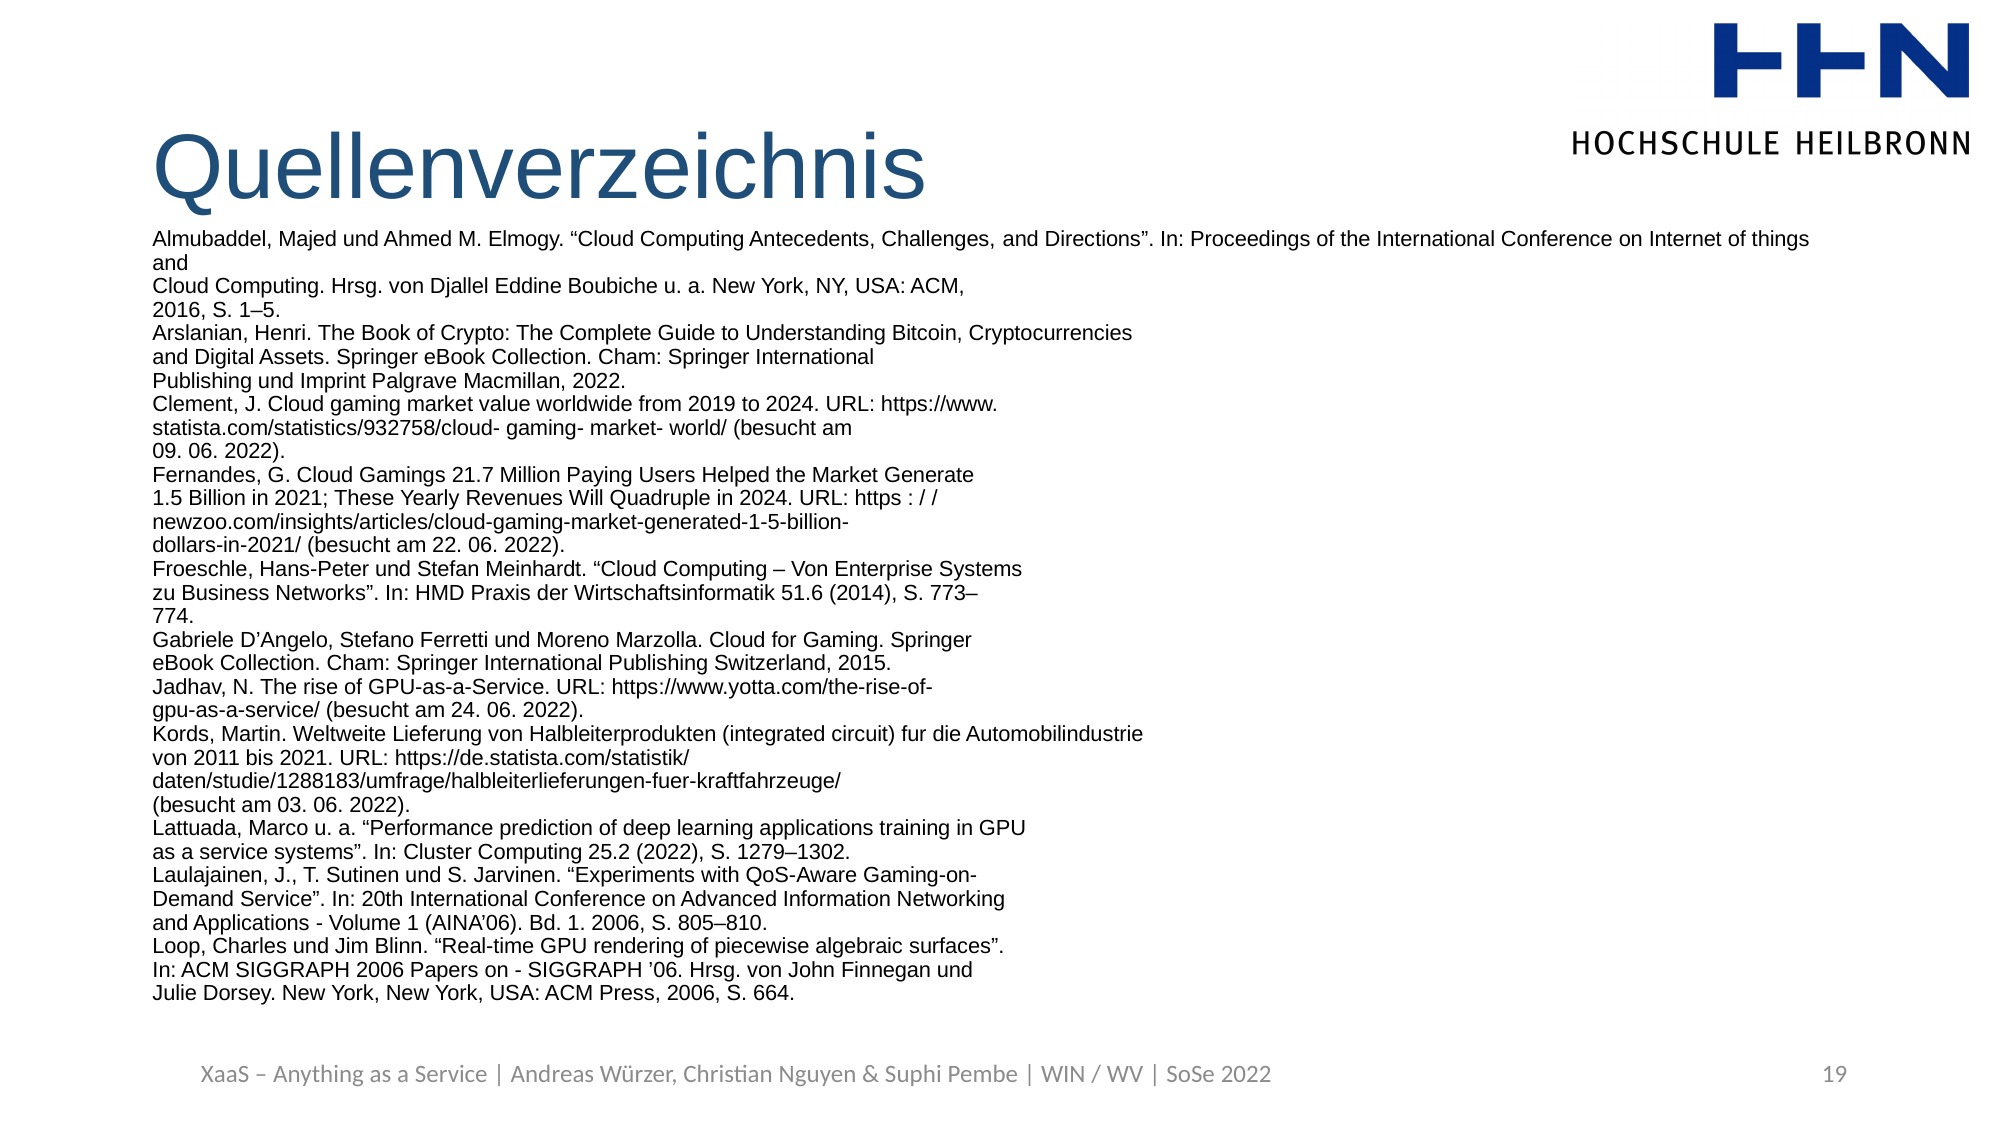

# Quellenverzeichnis
Almubaddel, Majed und Ahmed M. Elmogy. “Cloud Computing Antecedents, Challenges, and Directions”. In: Proceedings of the International Conference on Internet of things and
Cloud Computing. Hrsg. von Djallel Eddine Boubiche u. a. New York, NY, USA: ACM,
2016, S. 1–5.
Arslanian, Henri. The Book of Crypto: The Complete Guide to Understanding Bitcoin, Cryptocurrencies
and Digital Assets. Springer eBook Collection. Cham: Springer International
Publishing und Imprint Palgrave Macmillan, 2022.
Clement, J. Cloud gaming market value worldwide from 2019 to 2024. URL: https://www.
statista.com/statistics/932758/cloud- gaming- market- world/ (besucht am
09. 06. 2022).
Fernandes, G. Cloud Gamings 21.7 Million Paying Users Helped the Market Generate
1.5 Billion in 2021; These Yearly Revenues Will Quadruple in 2024. URL: https : / /
newzoo.com/insights/articles/cloud-gaming-market-generated-1-5-billion-
dollars-in-2021/ (besucht am 22. 06. 2022).
Froeschle, Hans-Peter und Stefan Meinhardt. “Cloud Computing – Von Enterprise Systems
zu Business Networks”. In: HMD Praxis der Wirtschaftsinformatik 51.6 (2014), S. 773–
774.
Gabriele D’Angelo, Stefano Ferretti und Moreno Marzolla. Cloud for Gaming. Springer
eBook Collection. Cham: Springer International Publishing Switzerland, 2015.
Jadhav, N. The rise of GPU-as-a-Service. URL: https://www.yotta.com/the-rise-of-
gpu-as-a-service/ (besucht am 24. 06. 2022).
Kords, Martin. Weltweite Lieferung von Halbleiterprodukten (integrated circuit) fur die Automobilindustrie
von 2011 bis 2021. URL: https://de.statista.com/statistik/
daten/studie/1288183/umfrage/halbleiterlieferungen-fuer-kraftfahrzeuge/
(besucht am 03. 06. 2022).
Lattuada, Marco u. a. “Performance prediction of deep learning applications training in GPU
as a service systems”. In: Cluster Computing 25.2 (2022), S. 1279–1302.
Laulajainen, J., T. Sutinen und S. Jarvinen. “Experiments with QoS-Aware Gaming-on-
Demand Service”. In: 20th International Conference on Advanced Information Networking
and Applications - Volume 1 (AINA’06). Bd. 1. 2006, S. 805–810.
Loop, Charles und Jim Blinn. “Real-time GPU rendering of piecewise algebraic surfaces”.
In: ACM SIGGRAPH 2006 Papers on - SIGGRAPH ’06. Hrsg. von John Finnegan und
Julie Dorsey. New York, New York, USA: ACM Press, 2006, S. 664.
XaaS – Anything as a Service | Andreas Würzer, Christian Nguyen & Suphi Pembe | WIN / WV | SoSe 2022
19